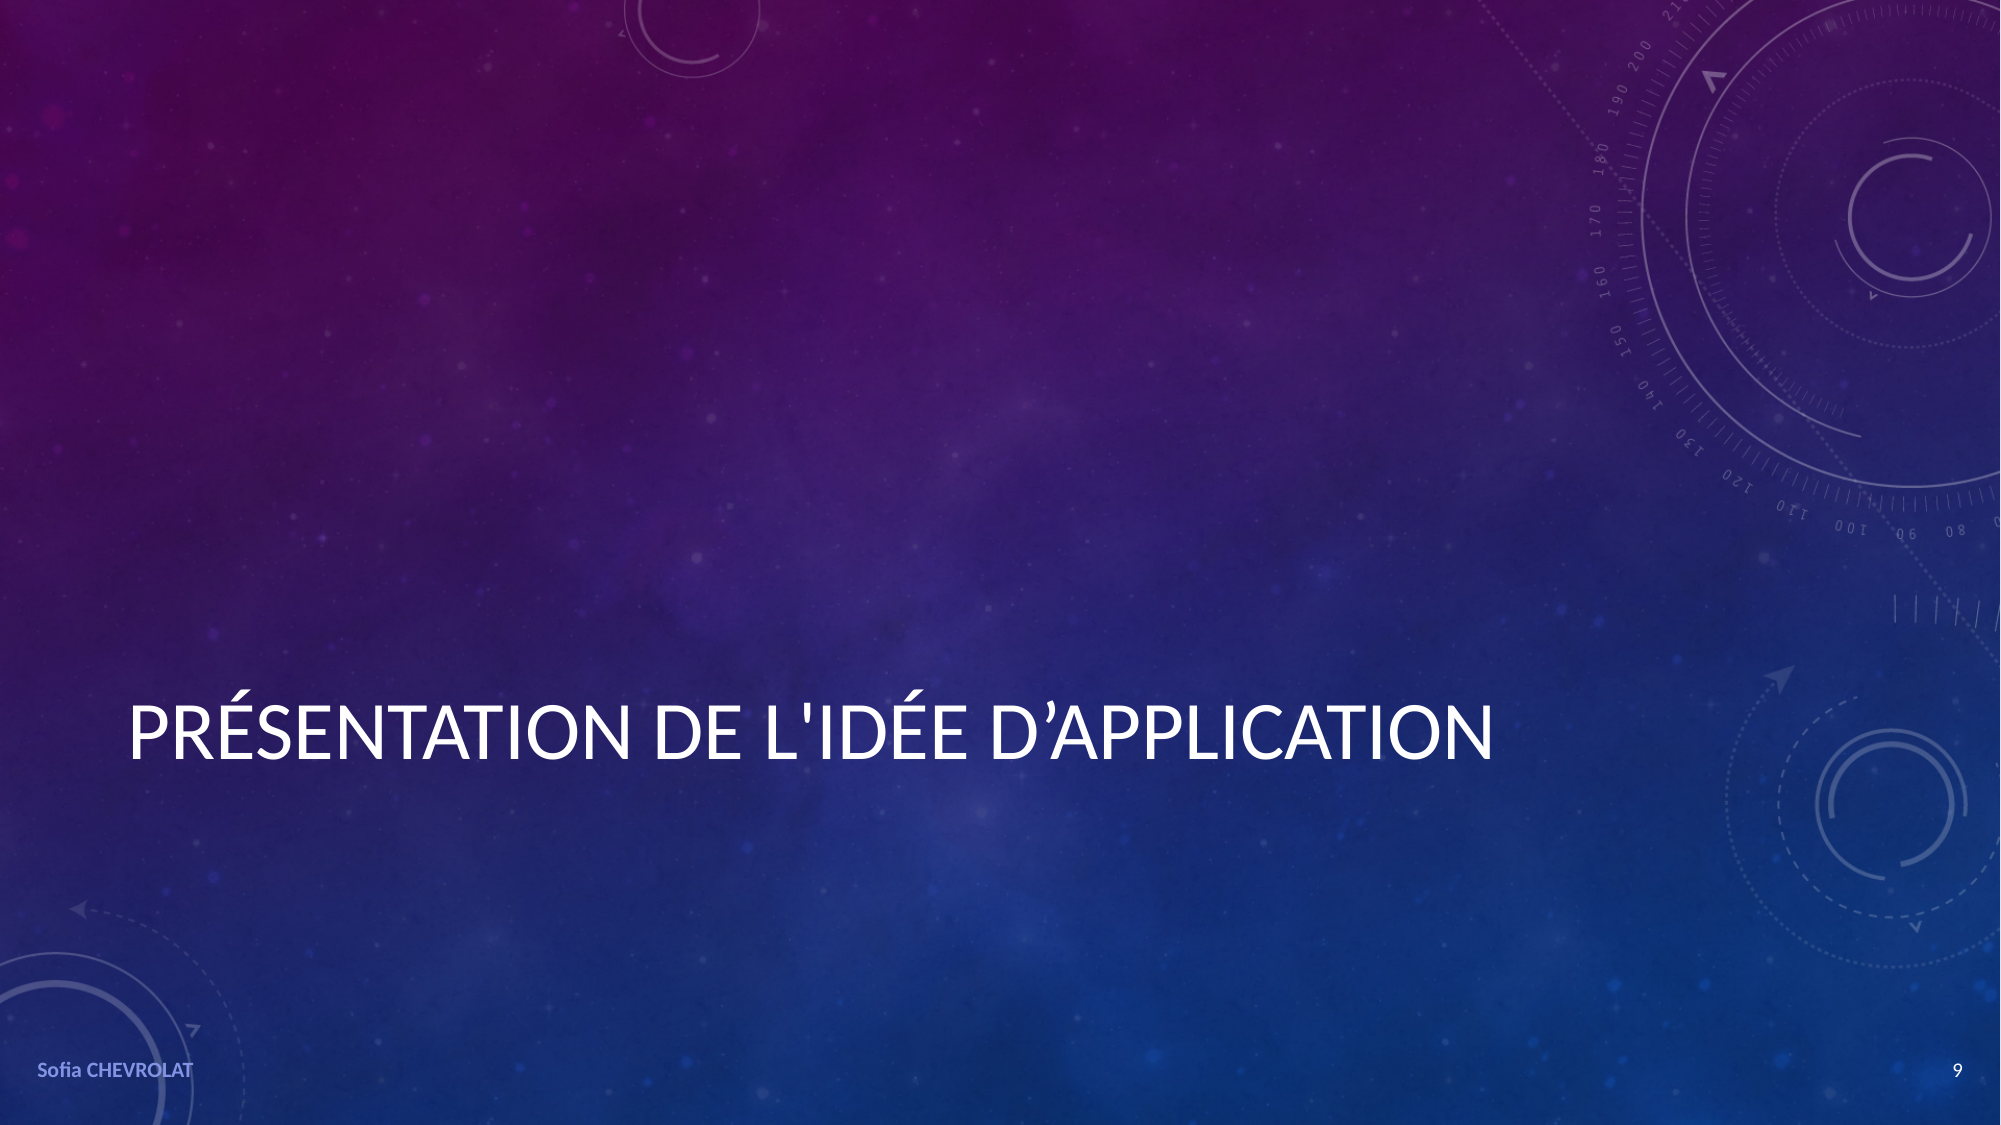

# Présentation DE L'idée D’APPLICATION
Sofia CHEVROLAT
9